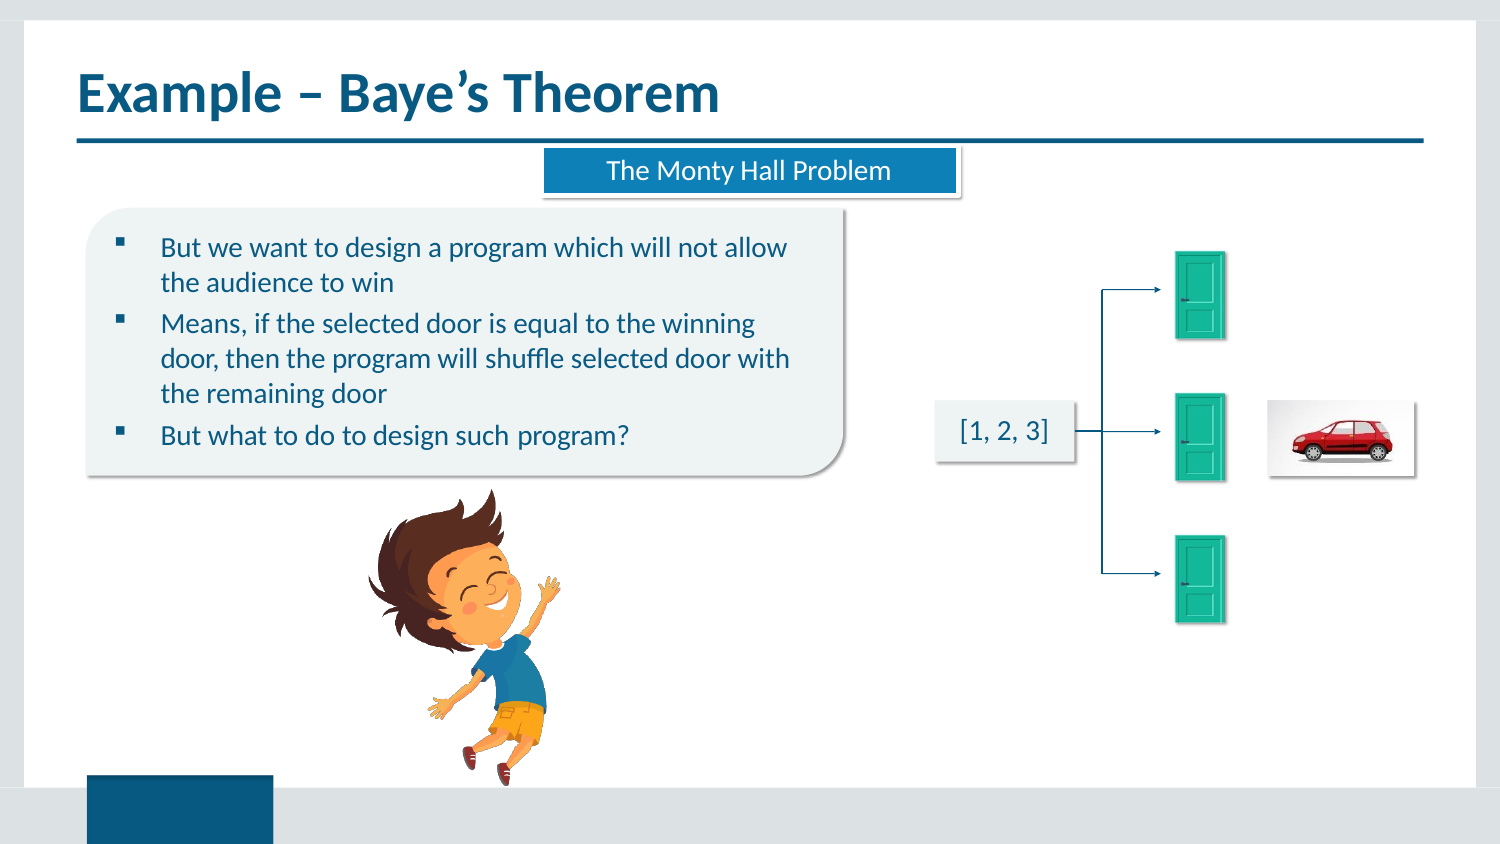

# Example – Baye’s Theorem

The Monty Hall Problem

But we want to design a program which will not allow  the audience to win
Means, if the selected door is equal to the winning  door, then the program will shuffle selected door with  the remaining door
But what to do to design such program?

[1, 2, 3]